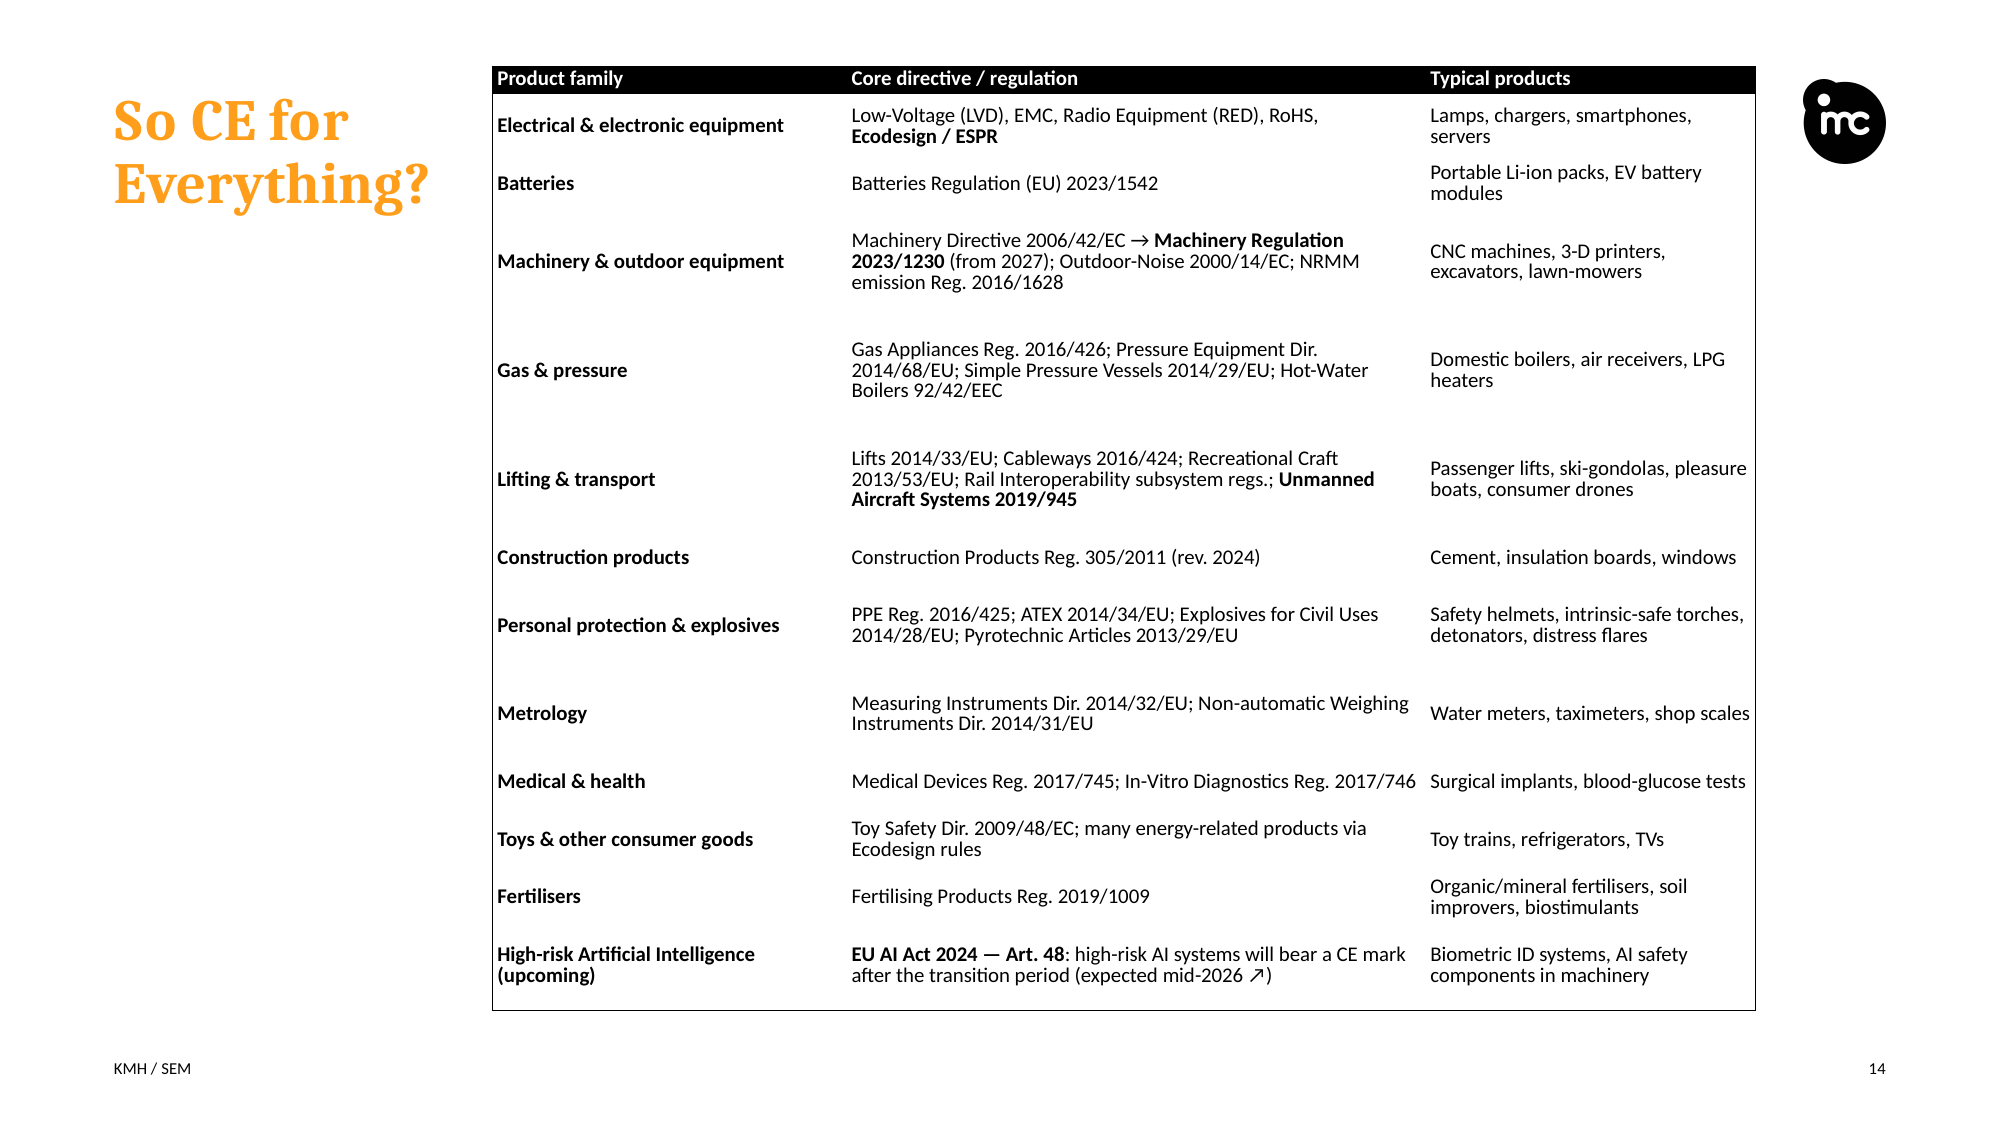

| Product family | Core directive / regulation | Typical products |
| --- | --- | --- |
| Electrical & electronic equipment | Low-Voltage (LVD), EMC, Radio Equipment (RED), RoHS, Ecodesign / ESPR | Lamps, chargers, smartphones, servers |
| Batteries | Batteries Regulation (EU) 2023/1542 | Portable Li-ion packs, EV battery modules |
| Machinery & outdoor equipment | Machinery Directive 2006/42/EC → Machinery Regulation 2023/1230 (from 2027); Outdoor-Noise 2000/14/EC; NRMM emission Reg. 2016/1628 | CNC machines, 3-D printers, excavators, lawn-mowers |
| Gas & pressure | Gas Appliances Reg. 2016/426; Pressure Equipment Dir. 2014/68/EU; Simple Pressure Vessels 2014/29/EU; Hot-Water Boilers 92/42/EEC | Domestic boilers, air receivers, LPG heaters |
| Lifting & transport | Lifts 2014/33/EU; Cableways 2016/424; Recreational Craft 2013/53/EU; Rail Interoperability subsystem regs.; Unmanned Aircraft Systems 2019/945 | Passenger lifts, ski-gondolas, pleasure boats, consumer drones |
| Construction products | Construction Products Reg. 305/2011 (rev. 2024) | Cement, insulation boards, windows |
| Personal protection & explosives | PPE Reg. 2016/425; ATEX 2014/34/EU; Explosives for Civil Uses 2014/28/EU; Pyrotechnic Articles 2013/29/EU | Safety helmets, intrinsic-safe torches, detonators, distress flares |
| Metrology | Measuring Instruments Dir. 2014/32/EU; Non-automatic Weighing Instruments Dir. 2014/31/EU | Water meters, taximeters, shop scales |
| Medical & health | Medical Devices Reg. 2017/745; In-Vitro Diagnostics Reg. 2017/746 | Surgical implants, blood-glucose tests |
| Toys & other consumer goods | Toy Safety Dir. 2009/48/EC; many energy-related products via Ecodesign rules | Toy trains, refrigerators, TVs |
| Fertilisers | Fertilising Products Reg. 2019/1009 | Organic/mineral fertilisers, soil improvers, biostimulants |
| High-risk Artificial Intelligence (upcoming) | EU AI Act 2024 — Art. 48: high-risk AI systems will bear a CE mark after the transition period (expected mid-2026 ↗) | Biometric ID systems, AI safety components in machinery |
# So CE for Everything?
KMH / SEM

14